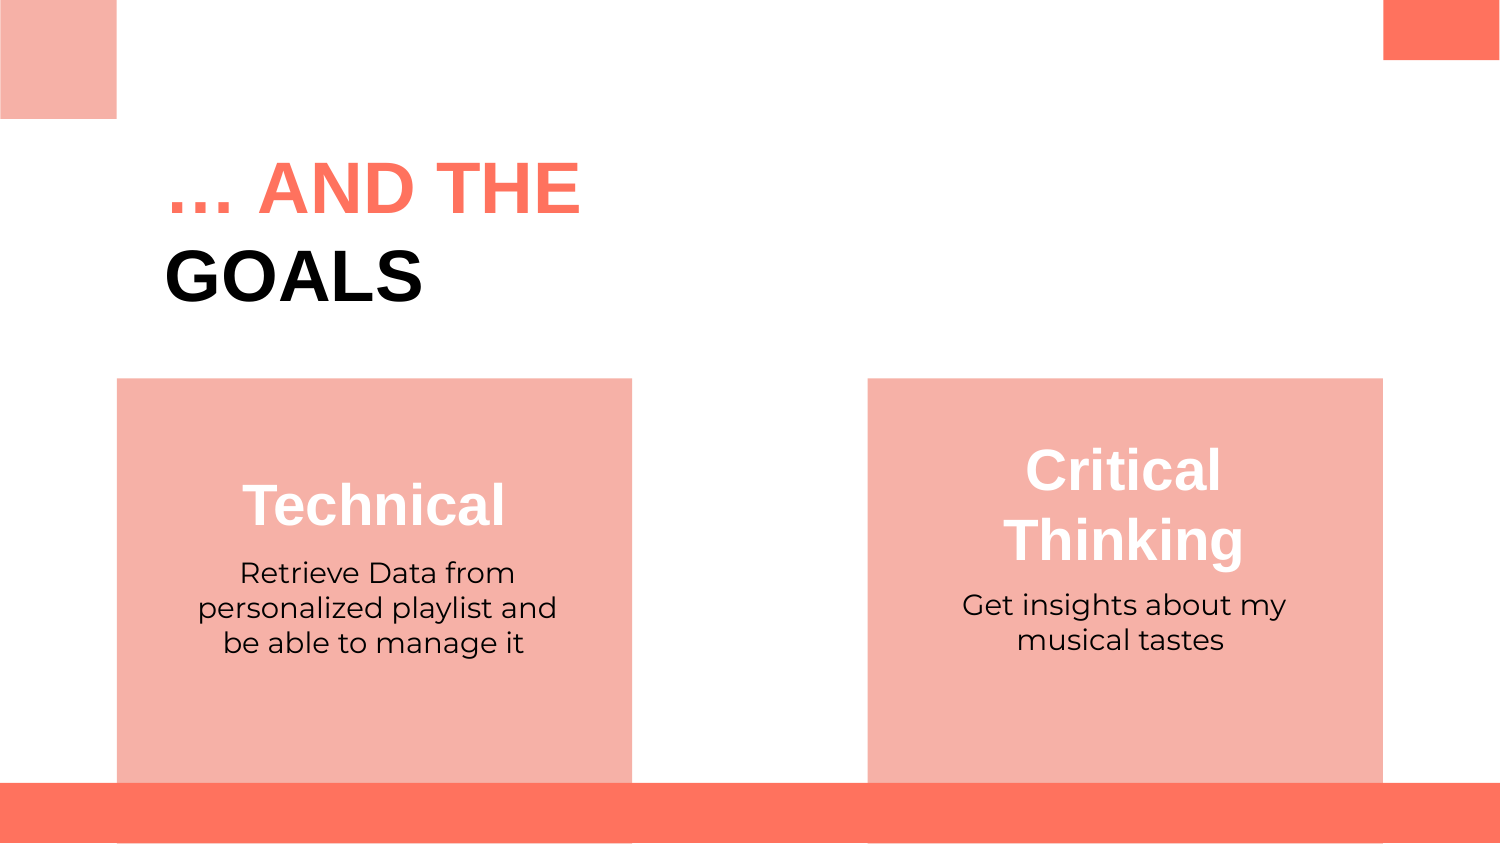

… AND THE GOALS
# Technical
Critical Thinking
Retrieve Data from personalized playlist and be able to manage it
Get insights about my musical tastes